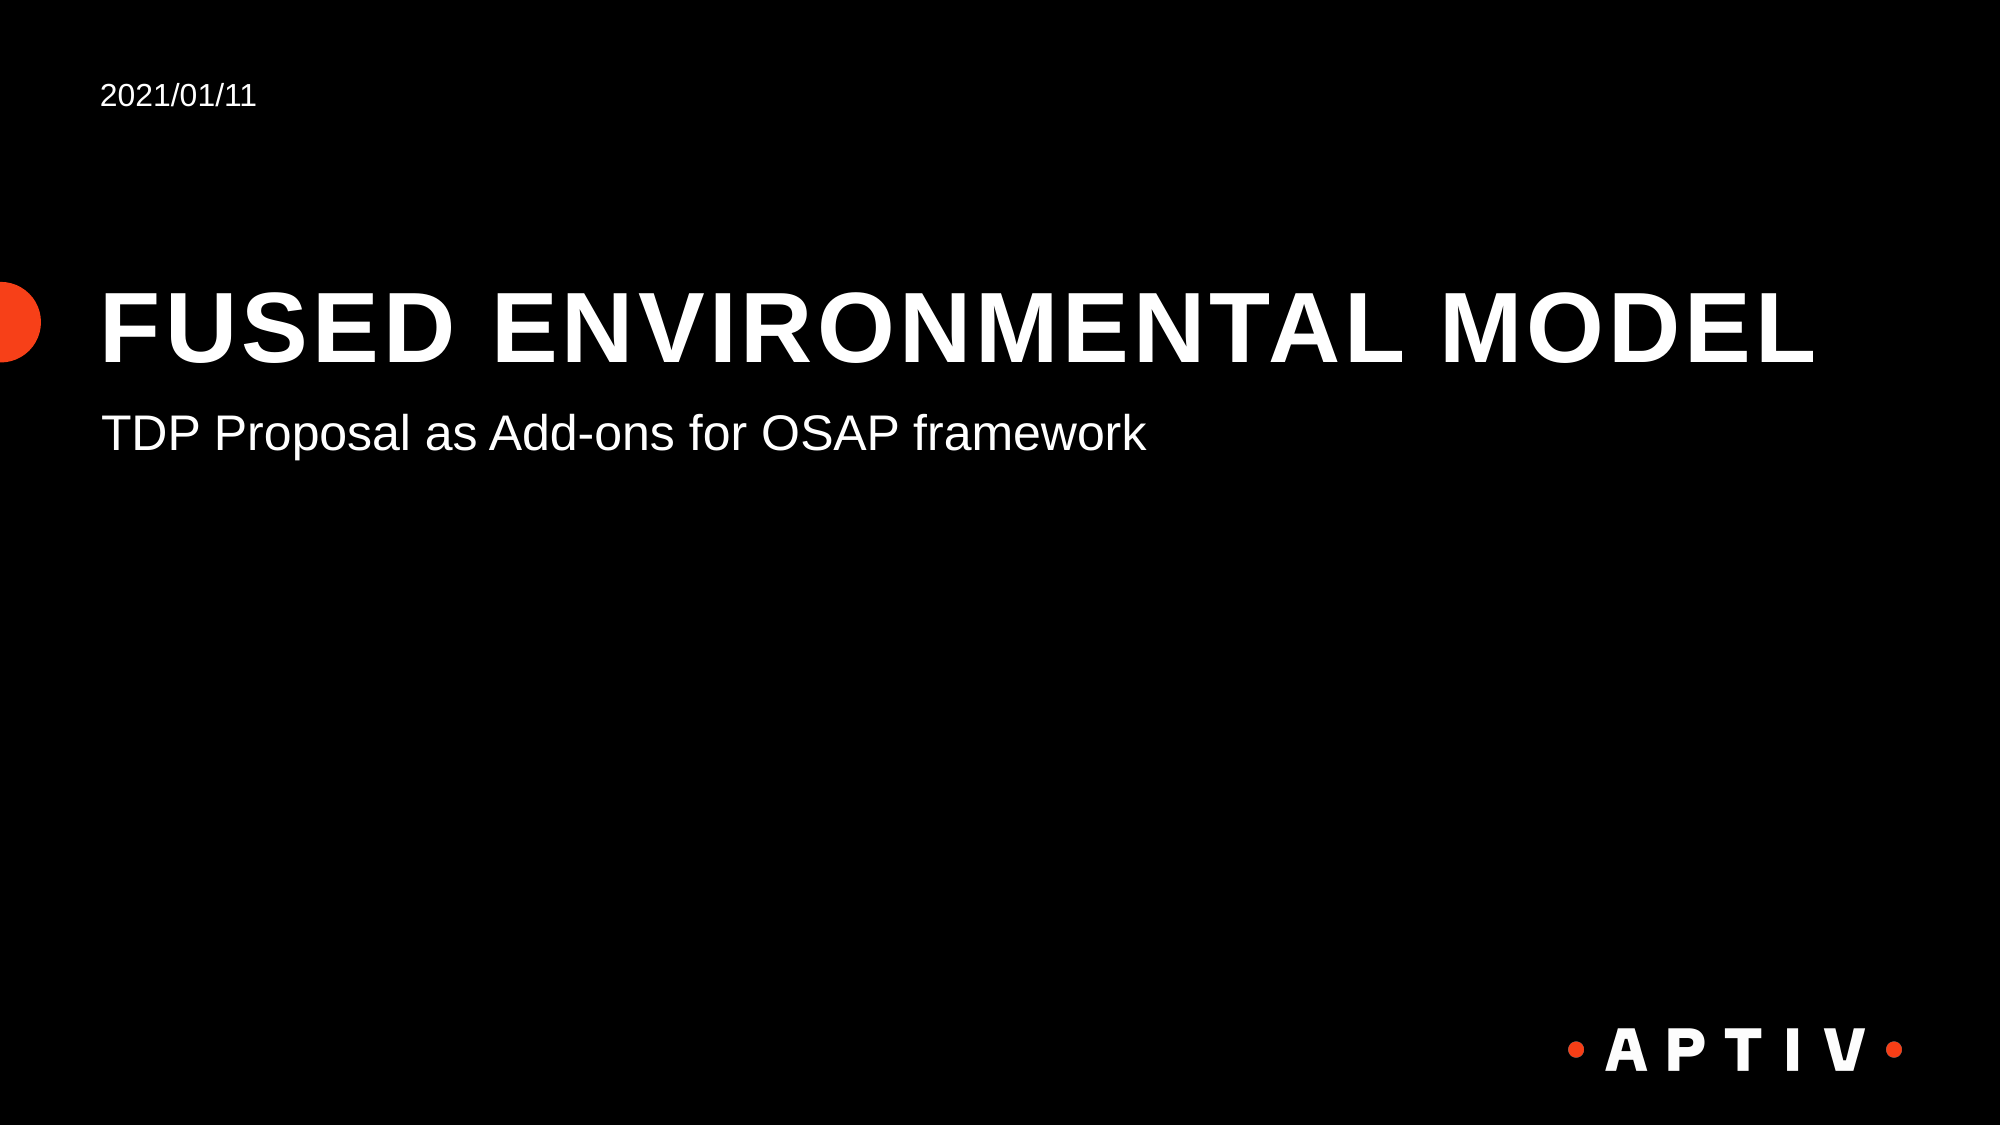

2021/01/11
fused Environmental model
TDP Proposal as Add-ons for OSAP framework